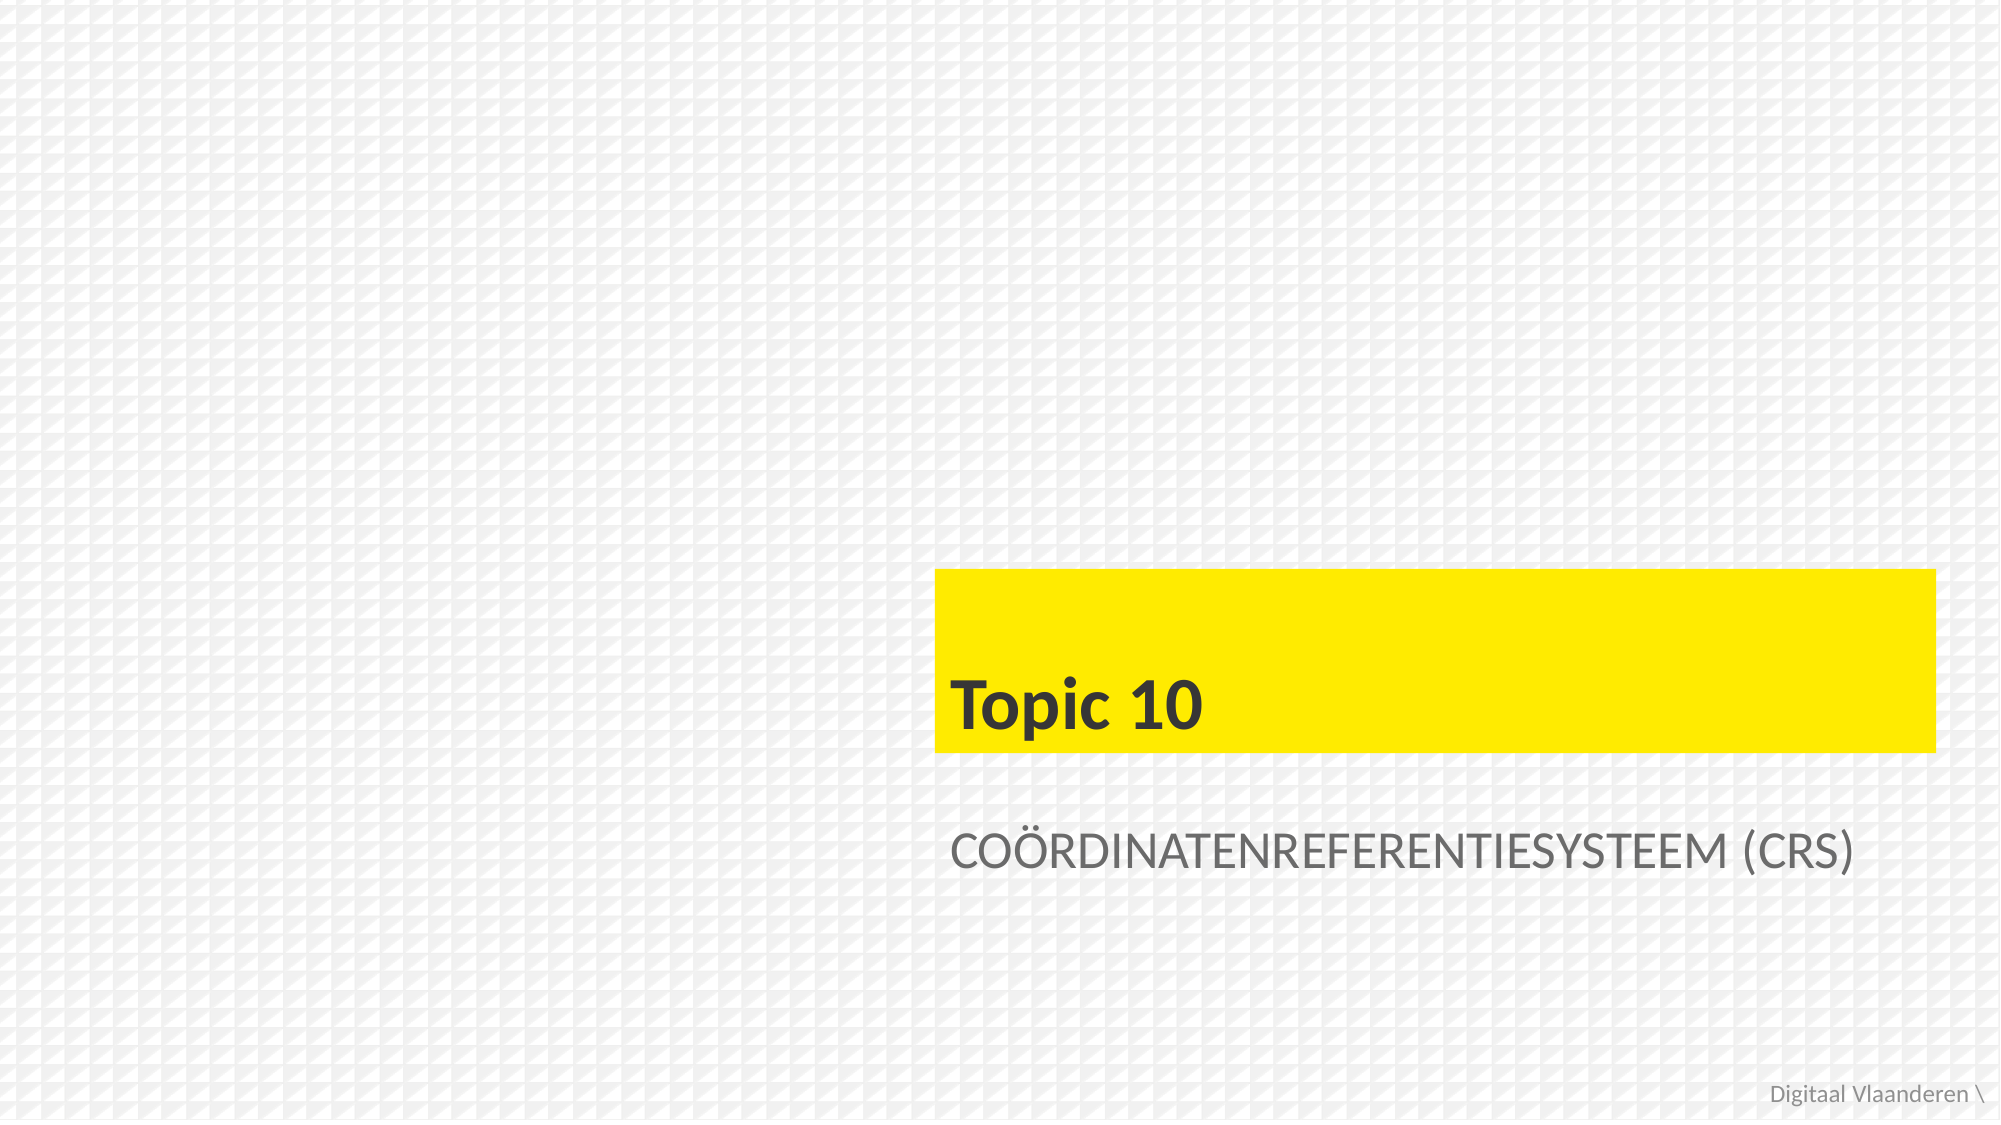

Topic 10
Coördinatenreferentiesysteem (CRS)
Digitaal Vlaanderen \